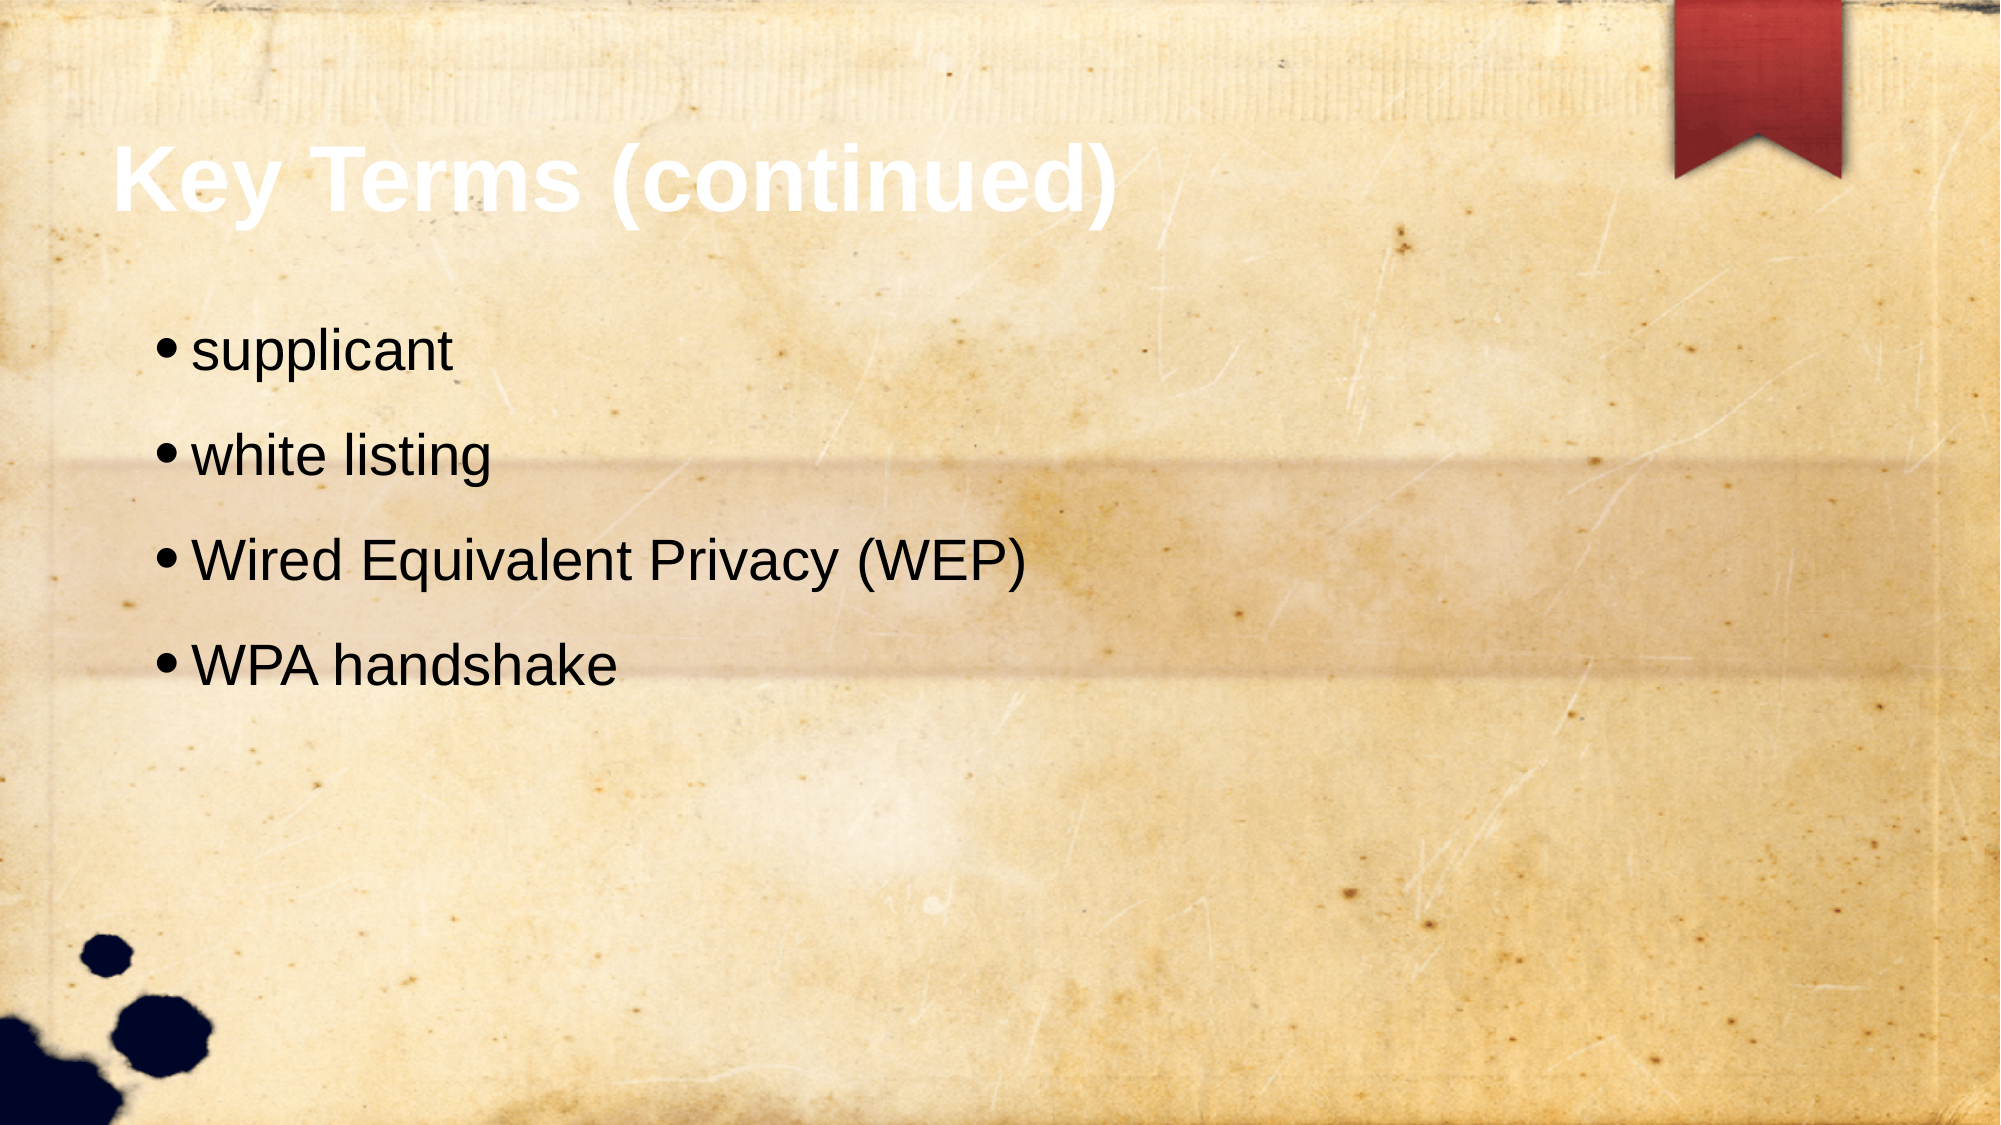

Key Terms (continued)
supplicant
white listing
Wired Equivalent Privacy (WEP)
WPA handshake